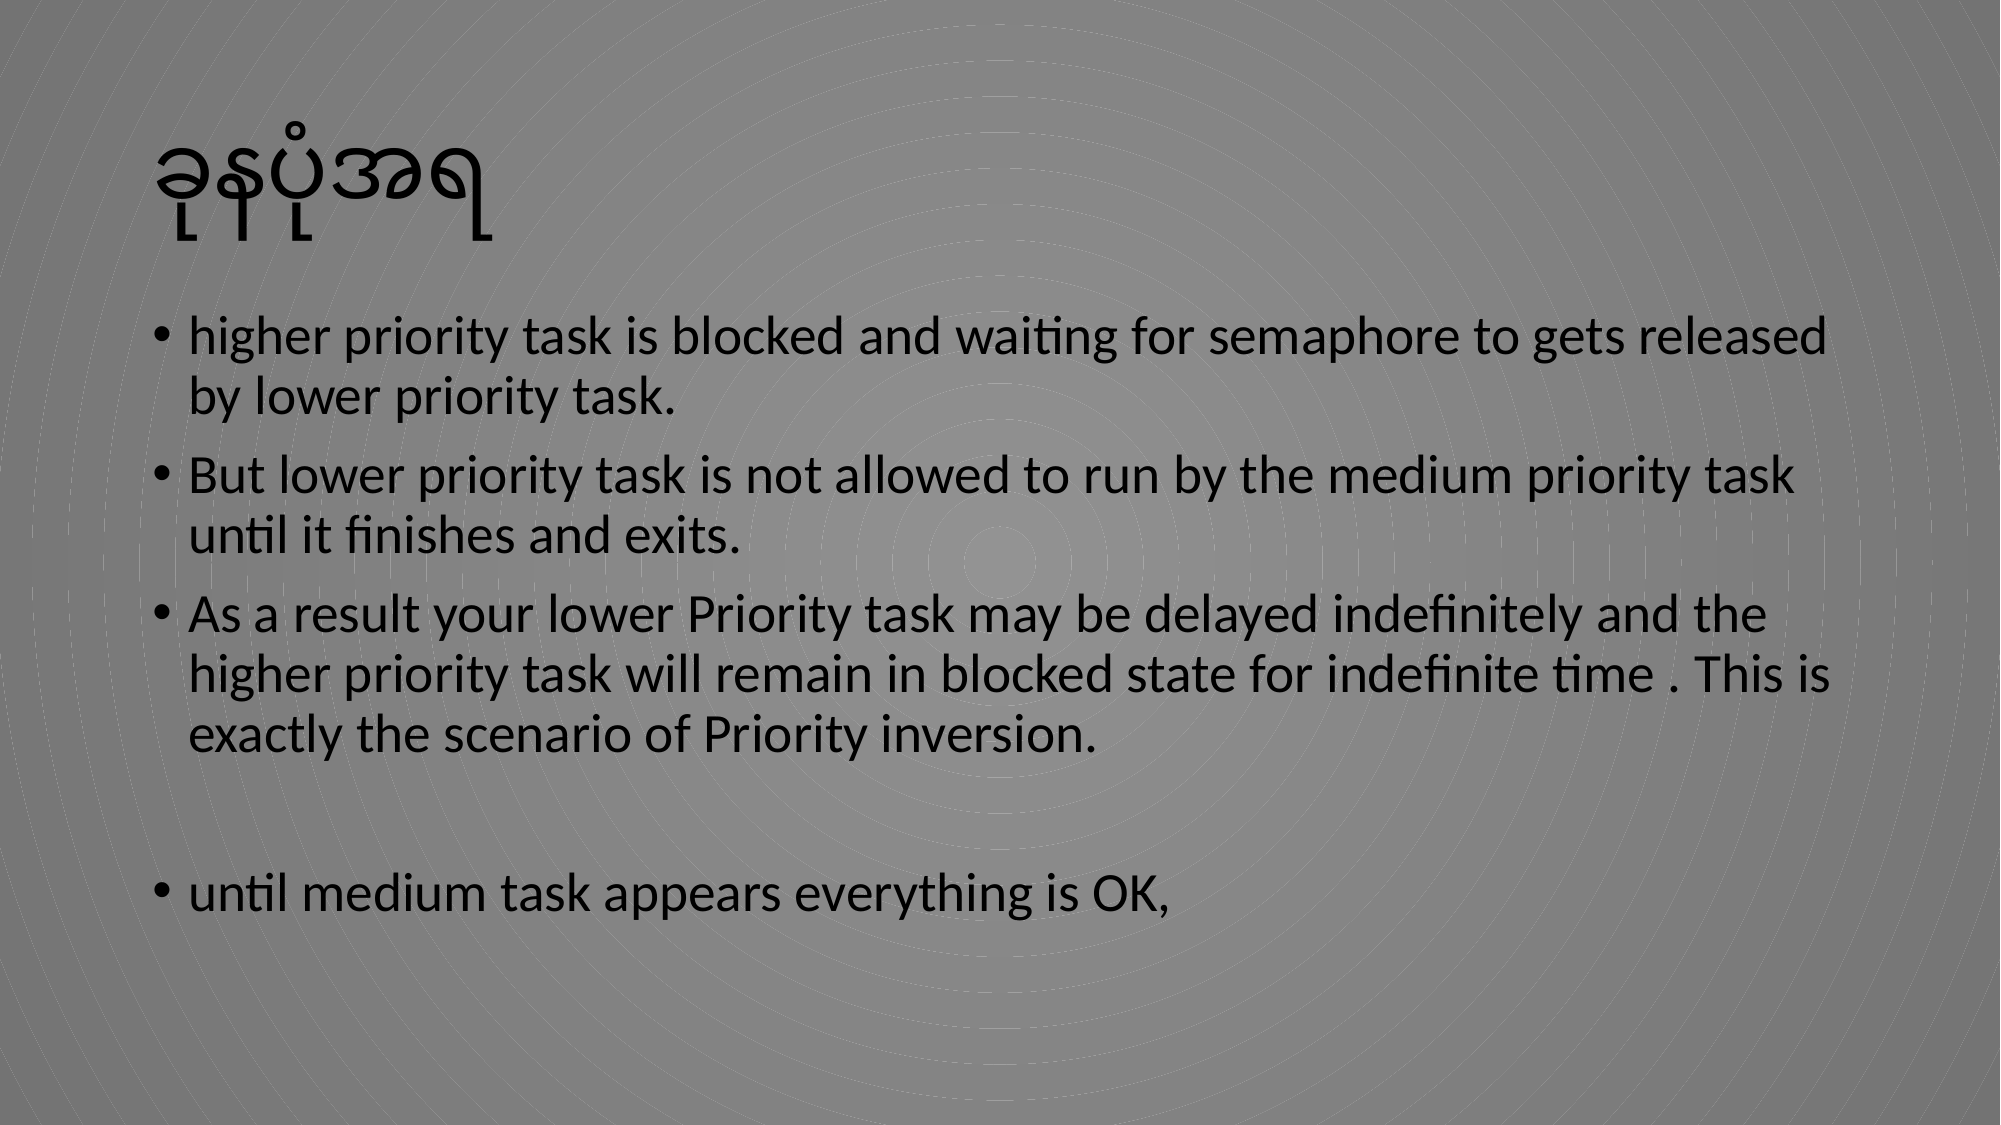

# ခုနပုံအရ
higher priority task is blocked and waiting for semaphore to gets released by lower priority task.
But lower priority task is not allowed to run by the medium priority task until it finishes and exits.
As a result your lower Priority task may be delayed indefinitely and the higher priority task will remain in blocked state for indefinite time . This is exactly the scenario of Priority inversion.

until medium task appears everything is OK,